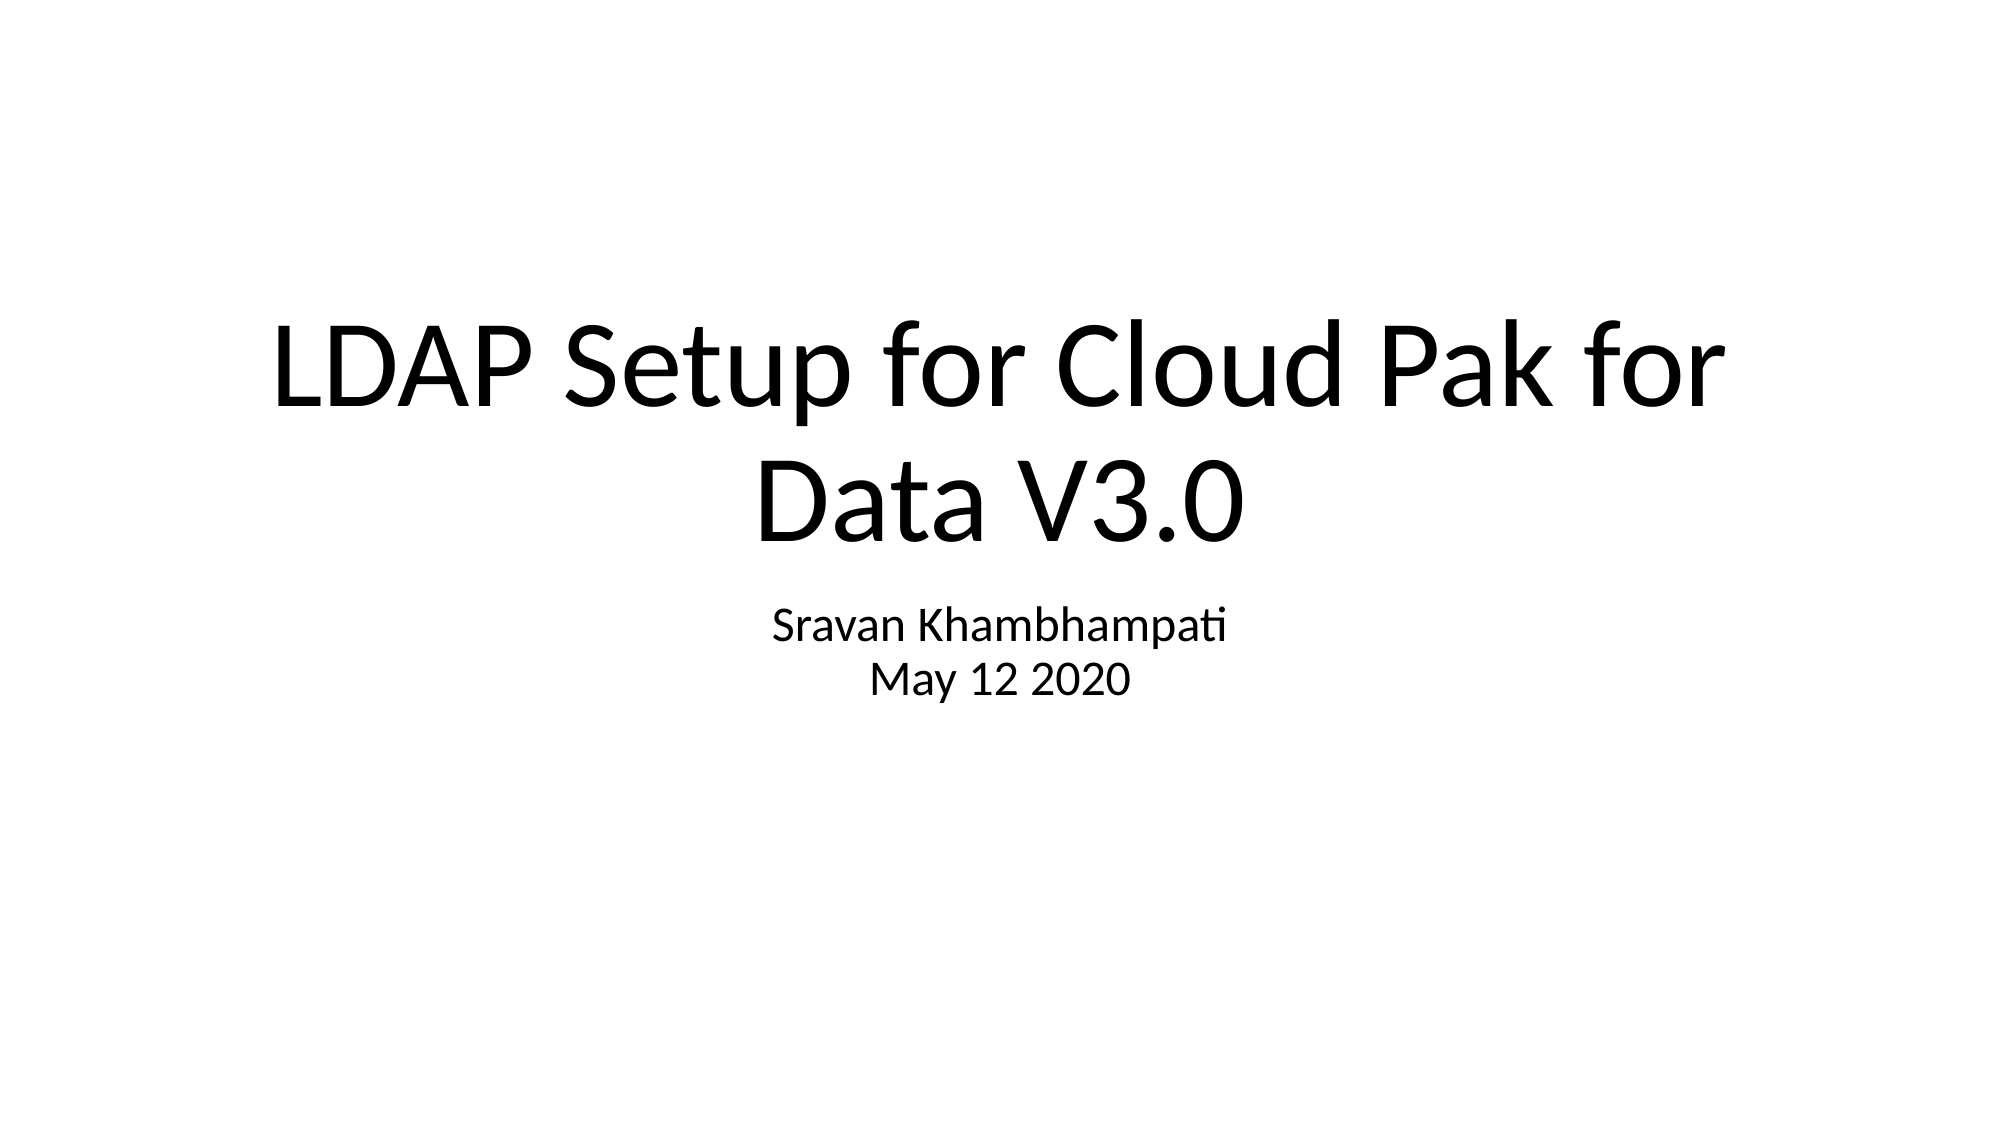

# LDAP Setup for Cloud Pak for Data V3.0
Sravan Khambhampati
May 12 2020